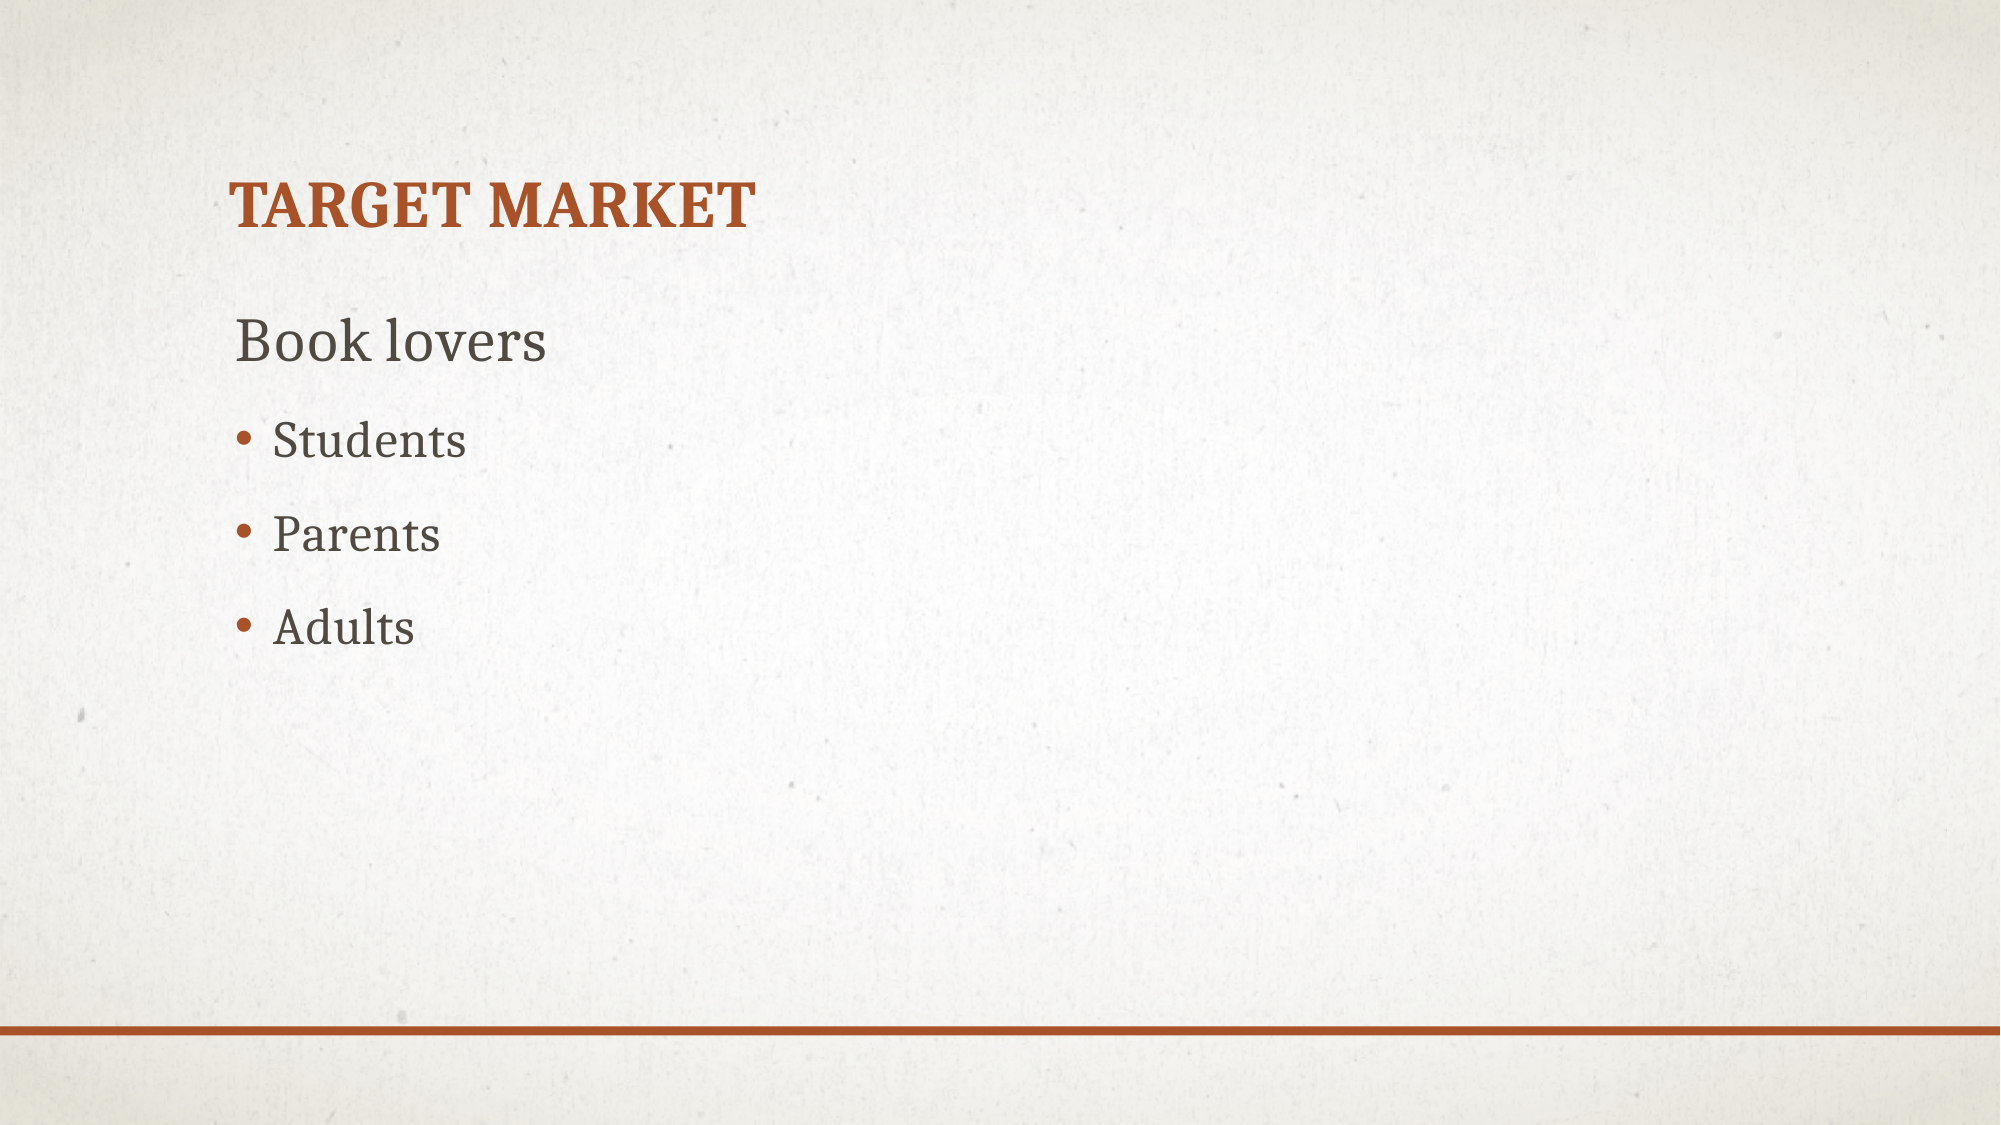

# Target market
Book lovers
Students
Parents
Adults